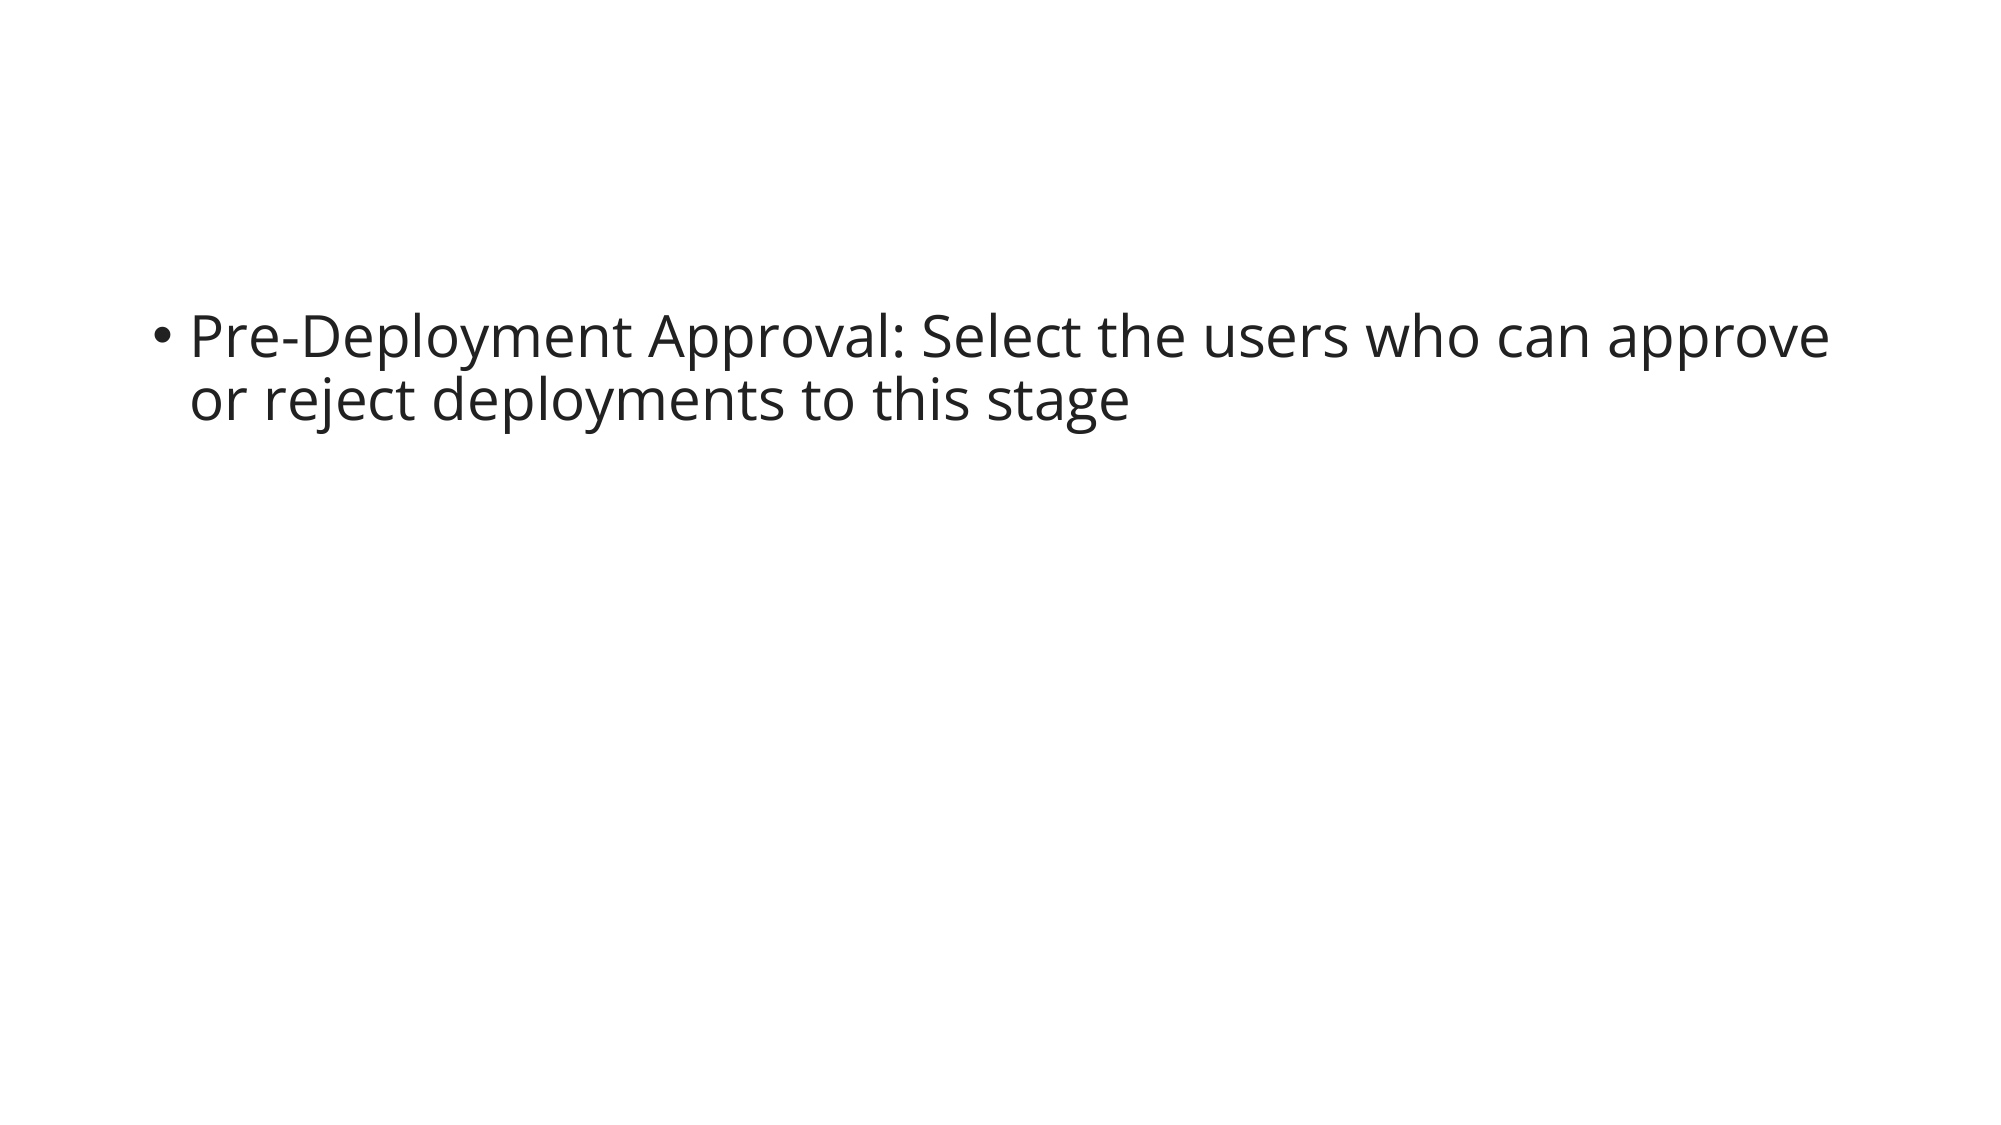

#
Pre-Deployment Approval: Select the users who can approve or reject deployments to this stage